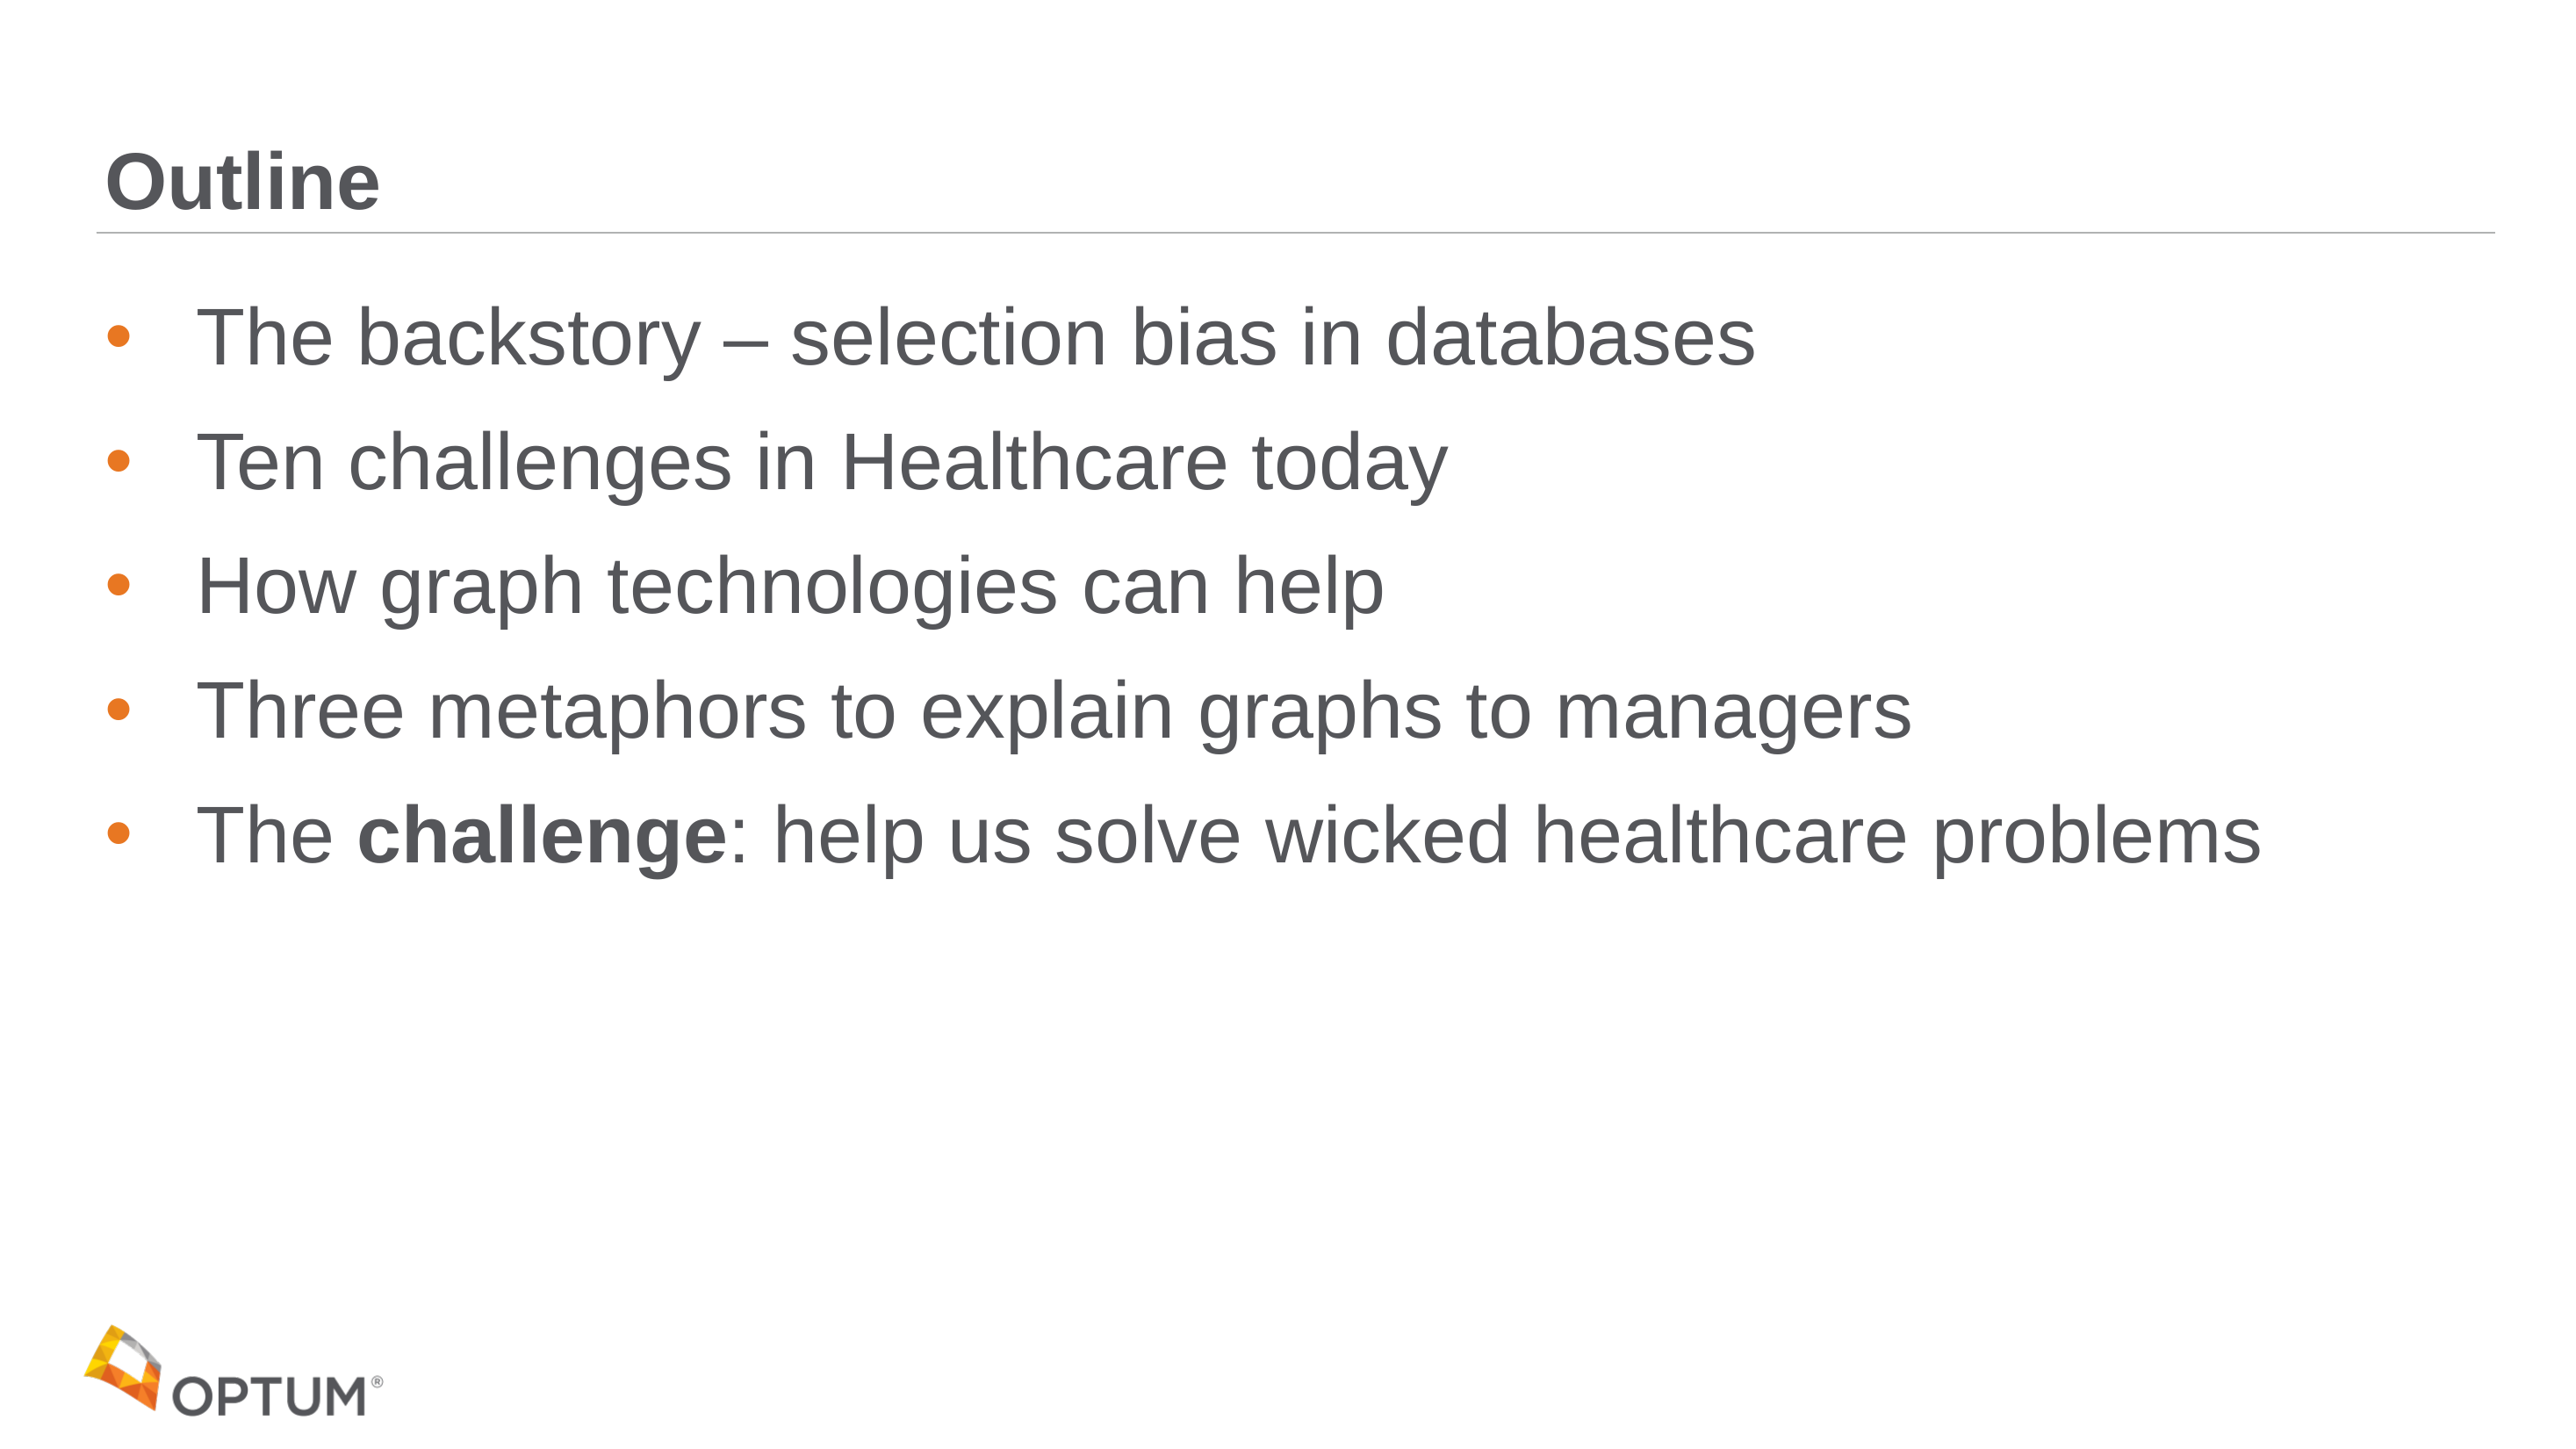

# Outline
The backstory – selection bias in databases
Ten challenges in Healthcare today
How graph technologies can help
Three metaphors to explain graphs to managers
The challenge: help us solve wicked healthcare problems